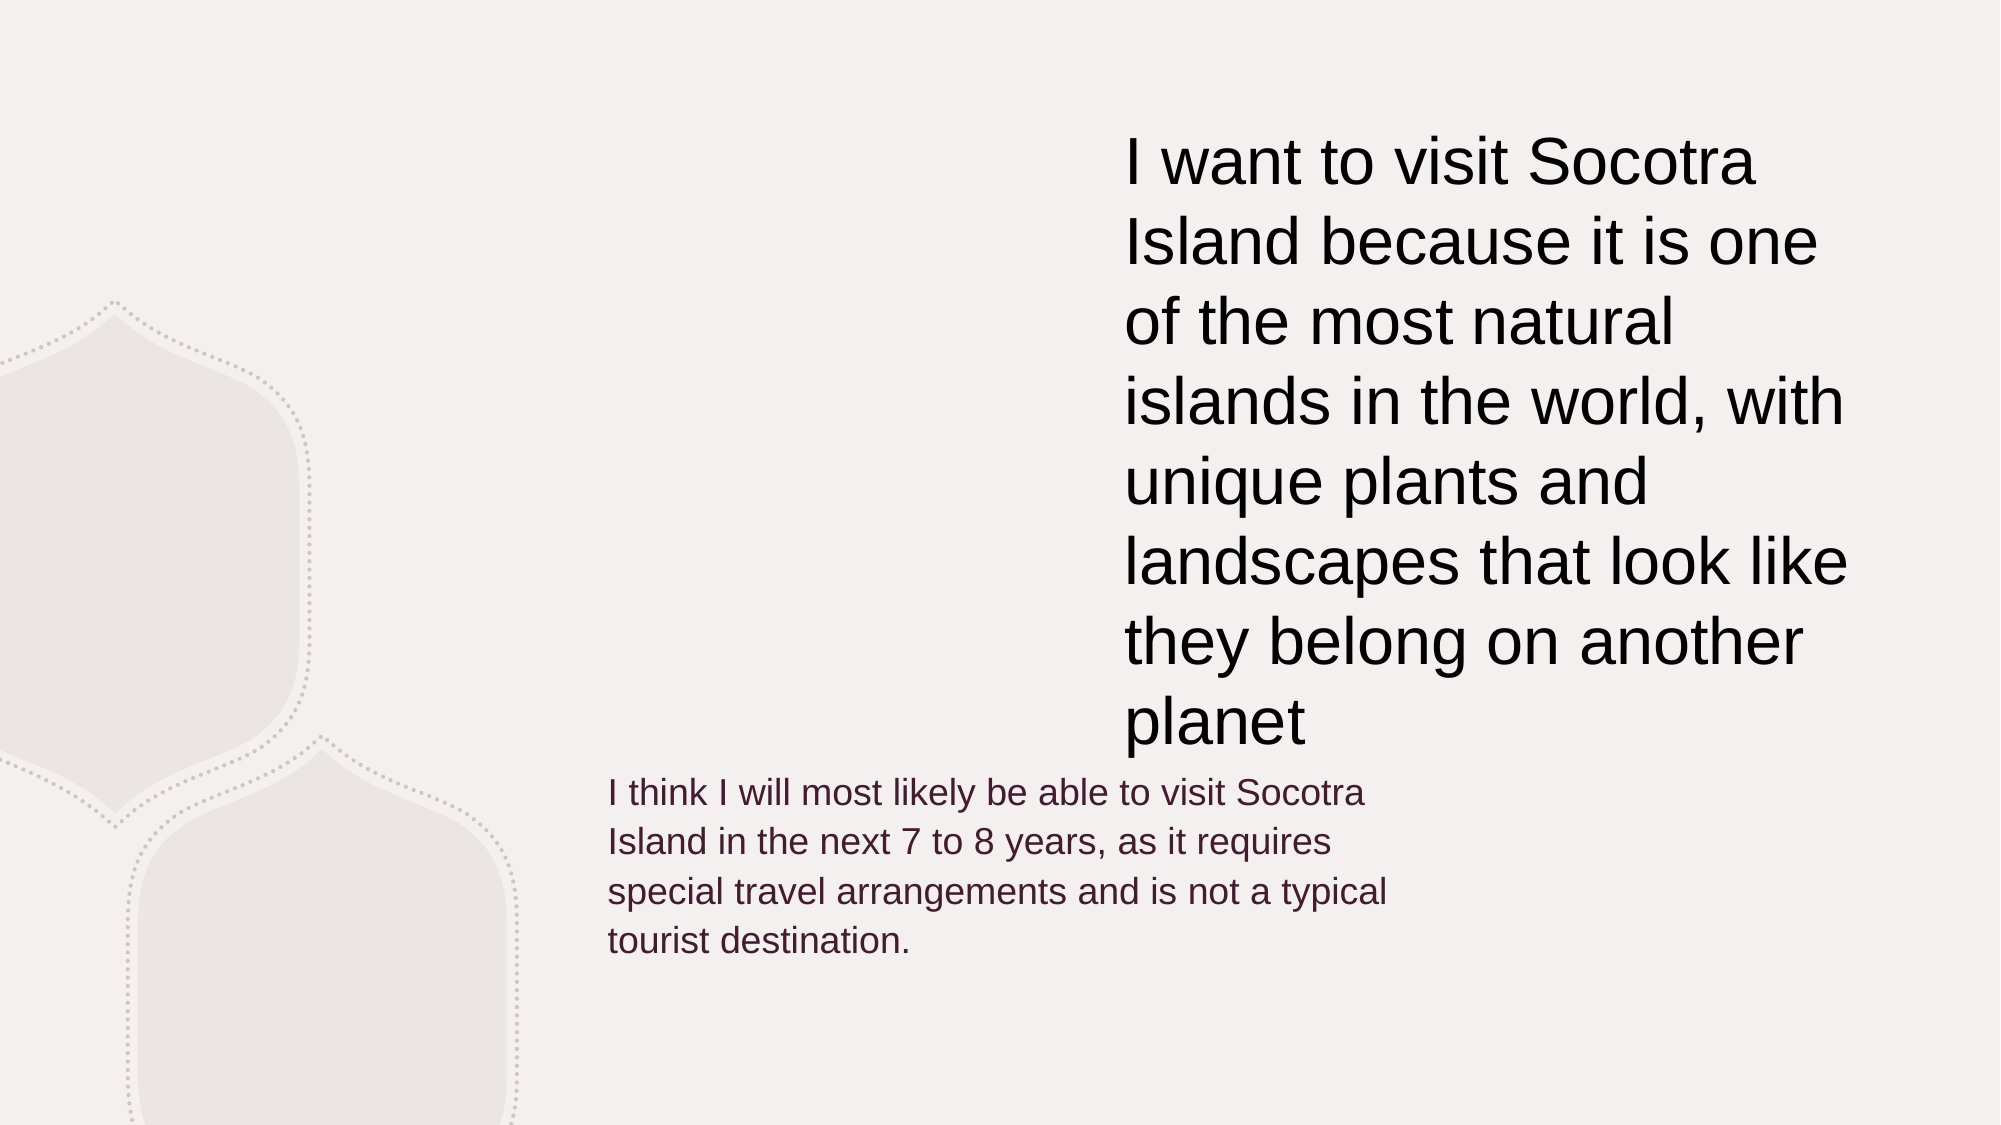

I want to visit Socotra Island because it is one of the most natural islands in the world, with unique plants and landscapes that look like they belong on another planet

I think I will most likely be able to visit Socotra Island in the next 7 to 8 years, as it requires special travel arrangements and is not a typical tourist destination.